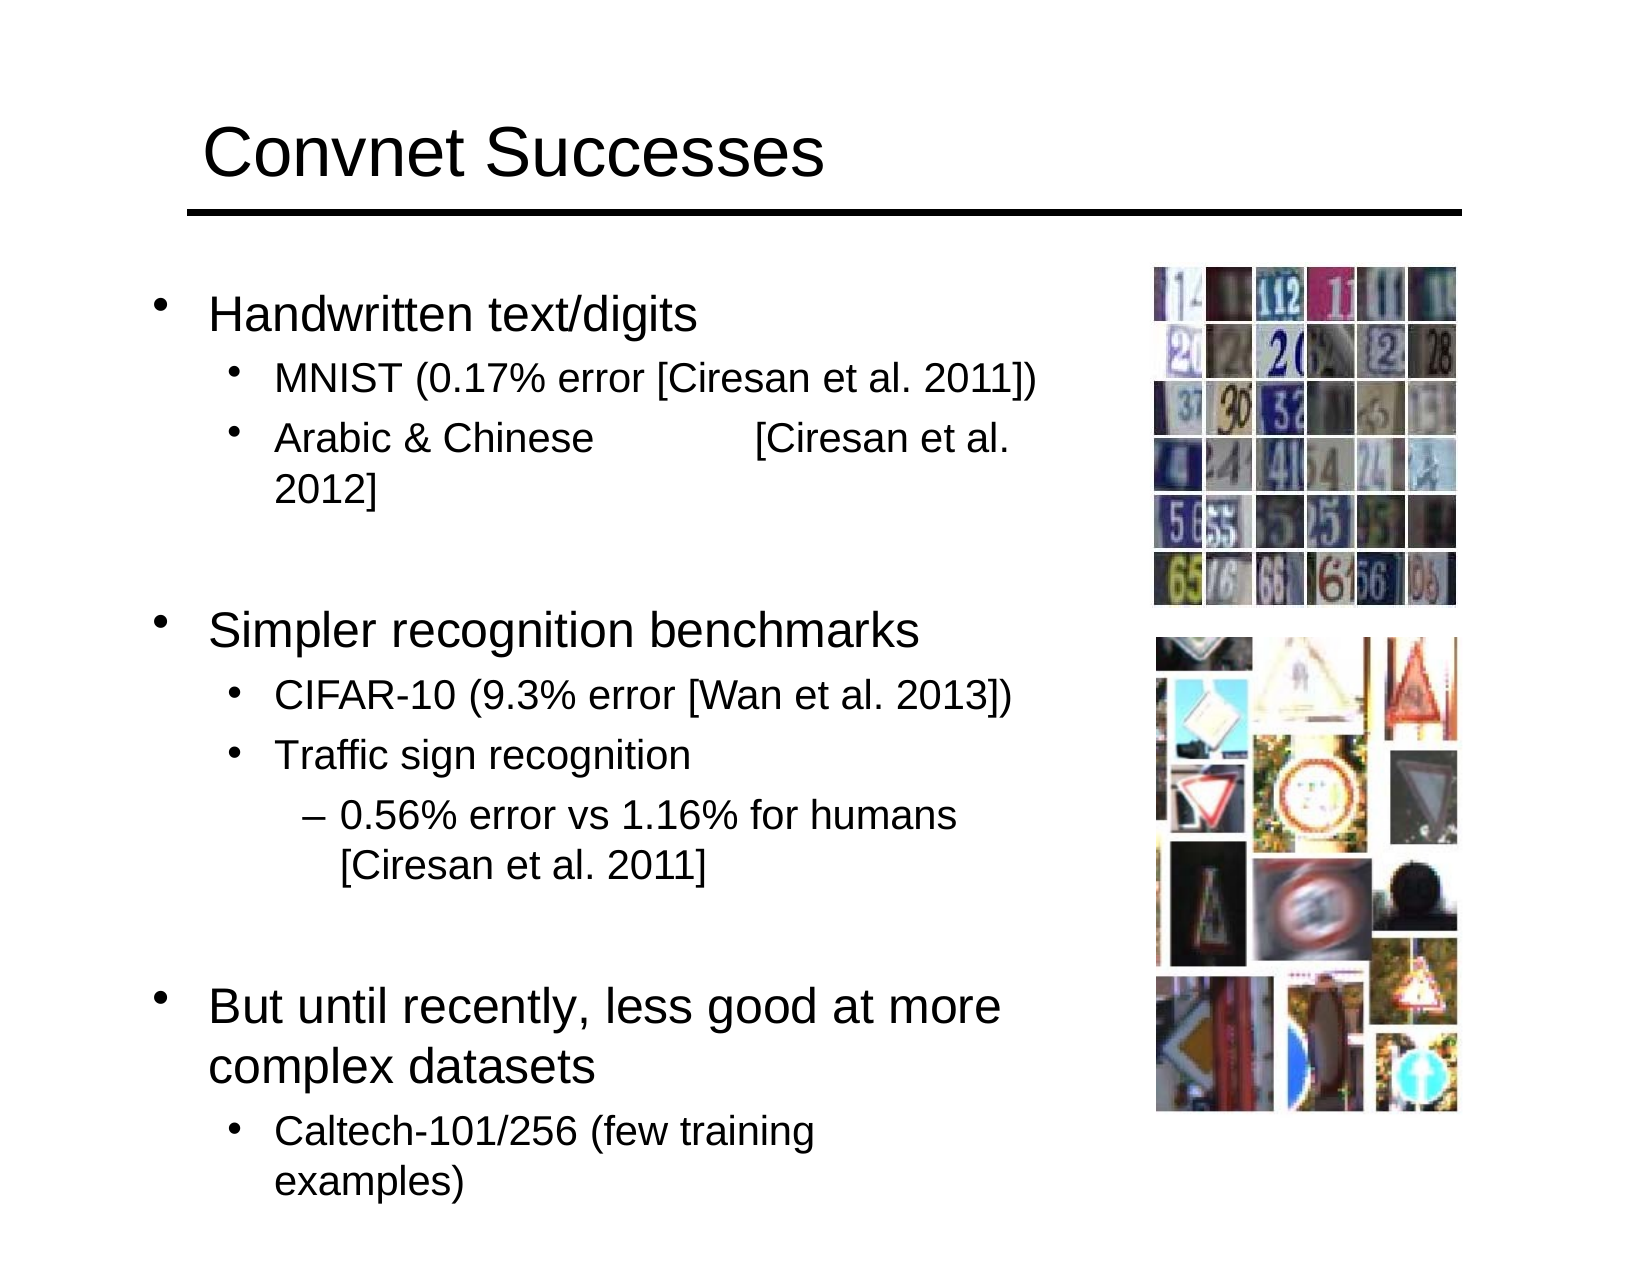

# Convnet Successes

Handwritten text/digits
MNIST (0.17% error [Ciresan et al. 2011])
Arabic & Chinese	[Ciresan et al. 2012]

Simpler recognition benchmarks
CIFAR-10 (9.3% error [Wan et al. 2013])
Traffic sign recognition
– 0.56% error vs 1.16% for humans [Ciresan et al. 2011]

But until recently, less good at more complex datasets
Caltech-101/256 (few training examples)